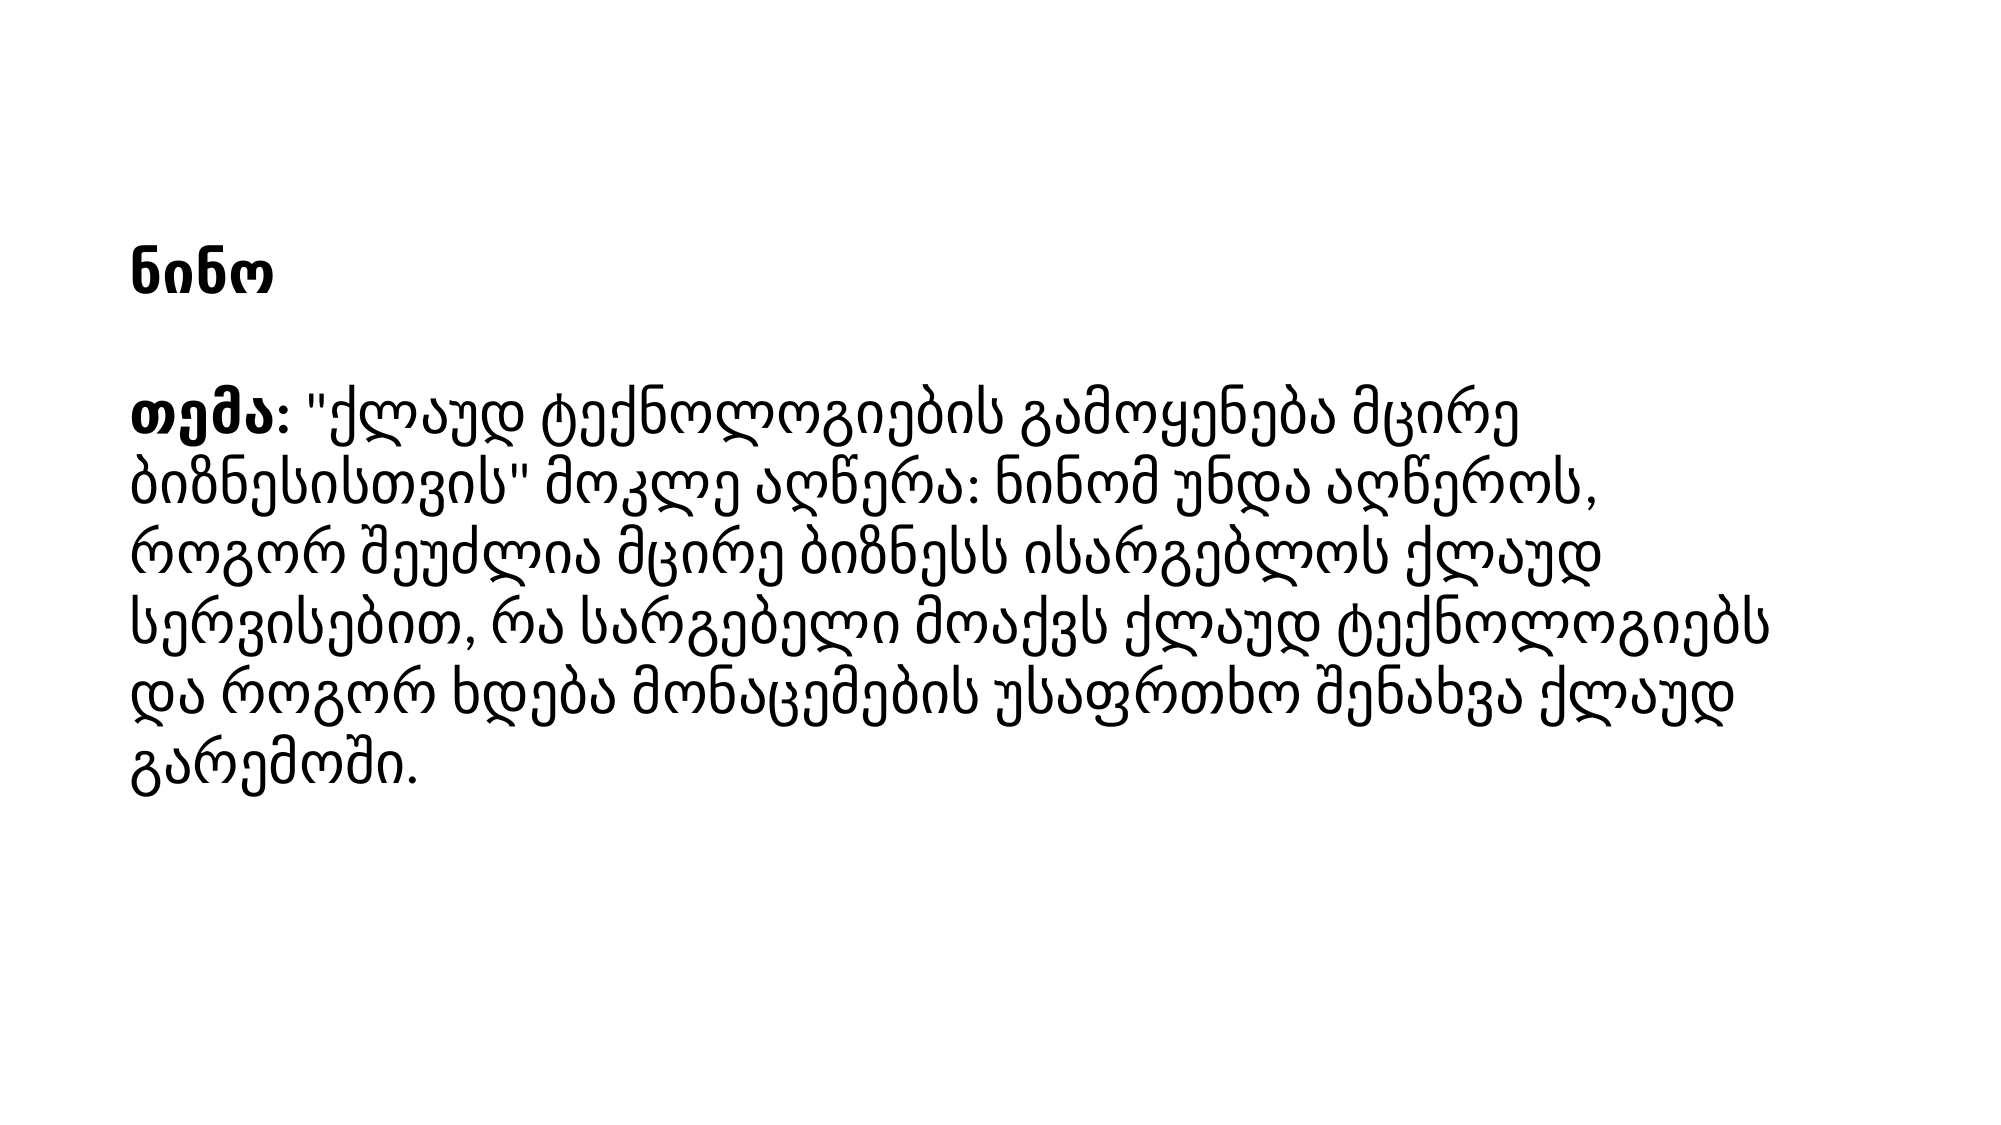

ნინო

თემა: "ქლაუდ ტექნოლოგიების გამოყენება მცირე ბიზნესისთვის" მოკლე აღწერა: ნინომ უნდა აღწეროს, როგორ შეუძლია მცირე ბიზნესს ისარგებლოს ქლაუდ სერვისებით, რა სარგებელი მოაქვს ქლაუდ ტექნოლოგიებს და როგორ ხდება მონაცემების უსაფრთხო შენახვა ქლაუდ გარემოში.